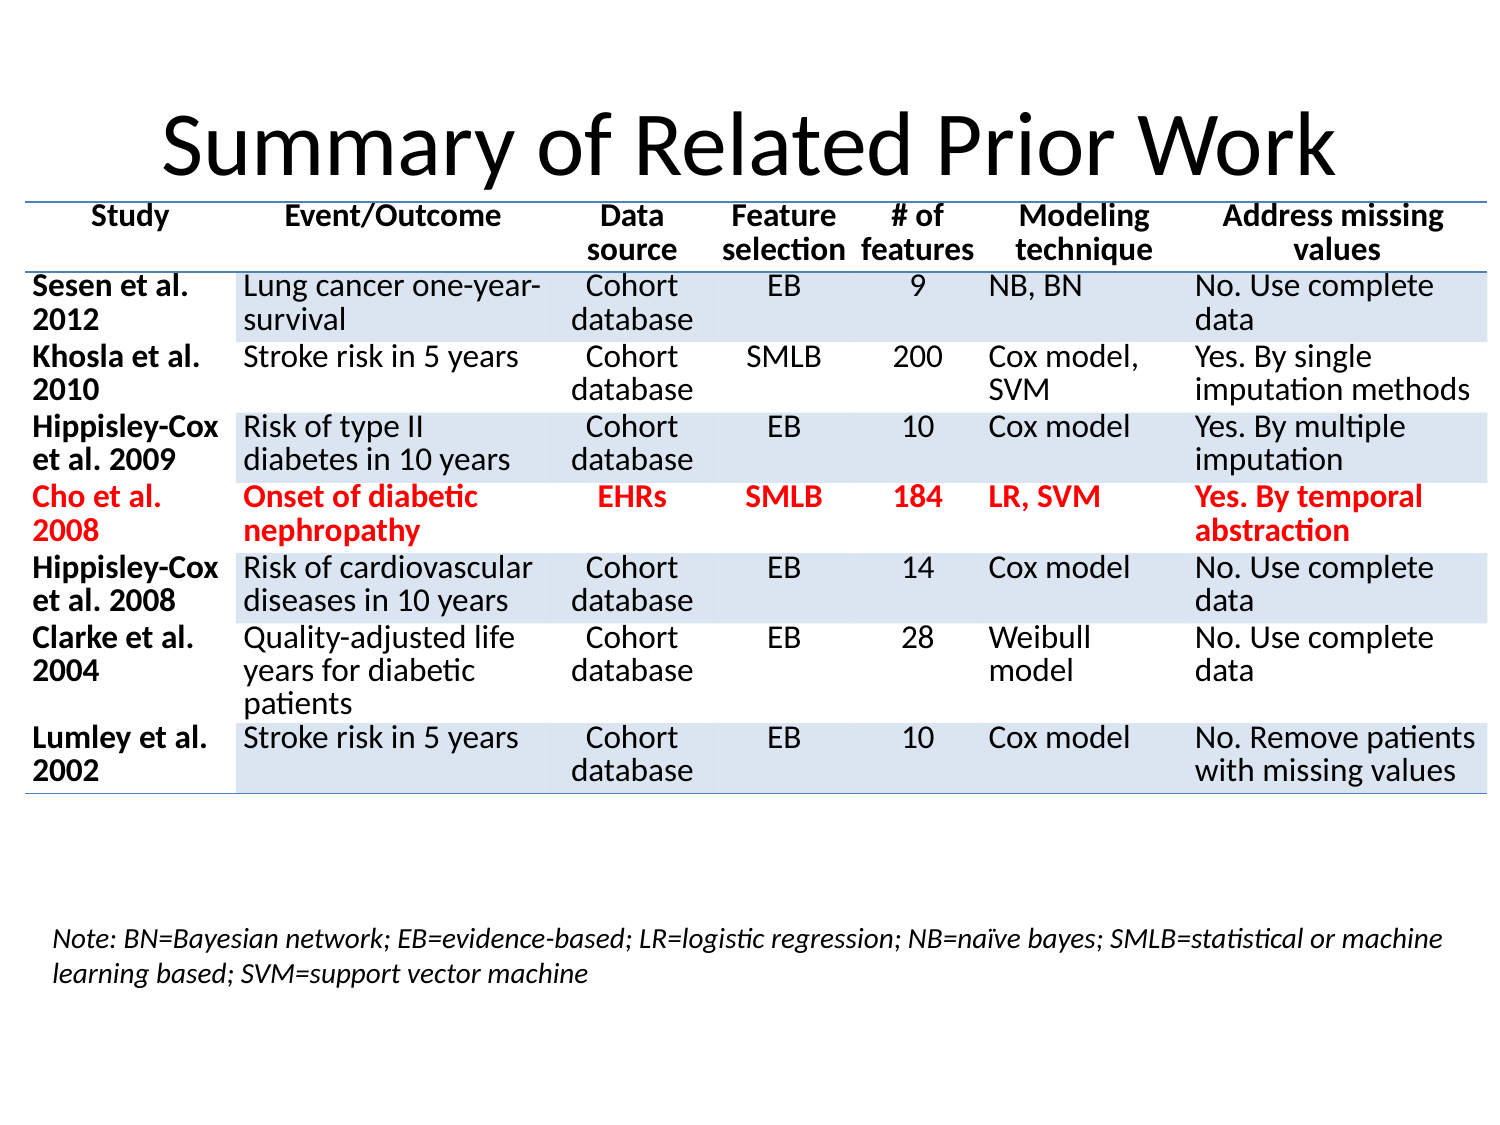

# Summary of Related Prior Work
| Study | Event/Outcome | Data source | Feature selection | # of features | Modeling technique | Address missing values |
| --- | --- | --- | --- | --- | --- | --- |
| Sesen et al. 2012 | Lung cancer one-year-survival | Cohort database | EB | 9 | NB, BN | No. Use complete data |
| Khosla et al. 2010 | Stroke risk in 5 years | Cohort database | SMLB | 200 | Cox model, SVM | Yes. By single imputation methods |
| Hippisley-Cox et al. 2009 | Risk of type II diabetes in 10 years | Cohort database | EB | 10 | Cox model | Yes. By multiple imputation |
| Cho et al. 2008 | Onset of diabetic nephropathy | EHRs | SMLB | 184 | LR, SVM | Yes. By temporal abstraction |
| Hippisley-Cox et al. 2008 | Risk of cardiovascular diseases in 10 years | Cohort database | EB | 14 | Cox model | No. Use complete data |
| Clarke et al. 2004 | Quality-adjusted life years for diabetic patients | Cohort database | EB | 28 | Weibull model | No. Use complete data |
| Lumley et al. 2002 | Stroke risk in 5 years | Cohort database | EB | 10 | Cox model | No. Remove patients with missing values |
Note: BN=Bayesian network; EB=evidence-based; LR=logistic regression; NB=naïve bayes; SMLB=statistical or machine learning based; SVM=support vector machine